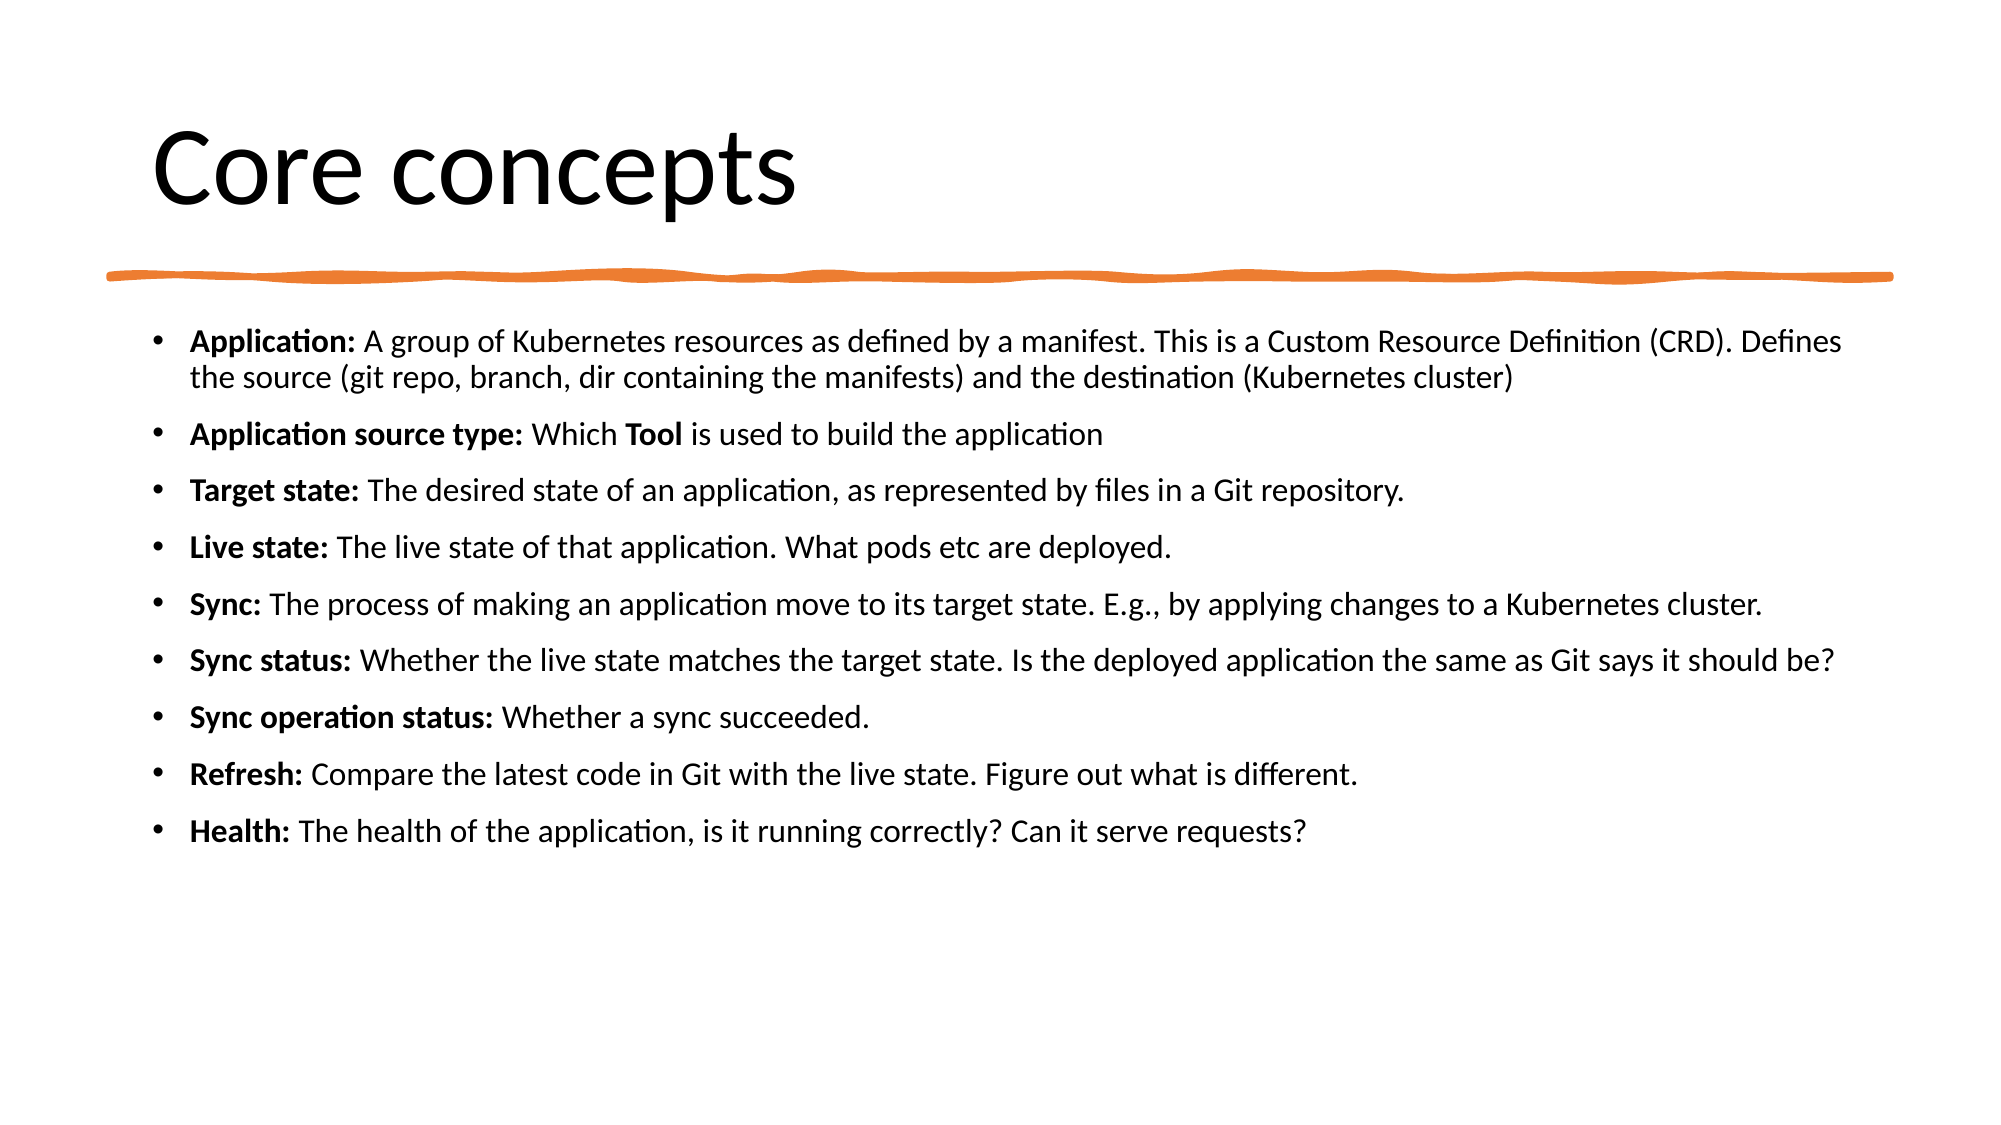

# Core concepts

Application: A group of Kubernetes resources as defined by a manifest. This is a Custom Resource Definition (CRD). Defines the source (git repo, branch, dir containing the manifests) and the destination (Kubernetes cluster)
Application source type: Which Tool is used to build the application
Target state: The desired state of an application, as represented by files in a Git repository.
Live state: The live state of that application. What pods etc are deployed.
Sync: The process of making an application move to its target state. E.g., by applying changes to a Kubernetes cluster.
Sync status: Whether the live state matches the target state. Is the deployed application the same as Git says it should be?
Sync operation status: Whether a sync succeeded.
Refresh: Compare the latest code in Git with the live state. Figure out what is different.
Health: The health of the application, is it running correctly? Can it serve requests?